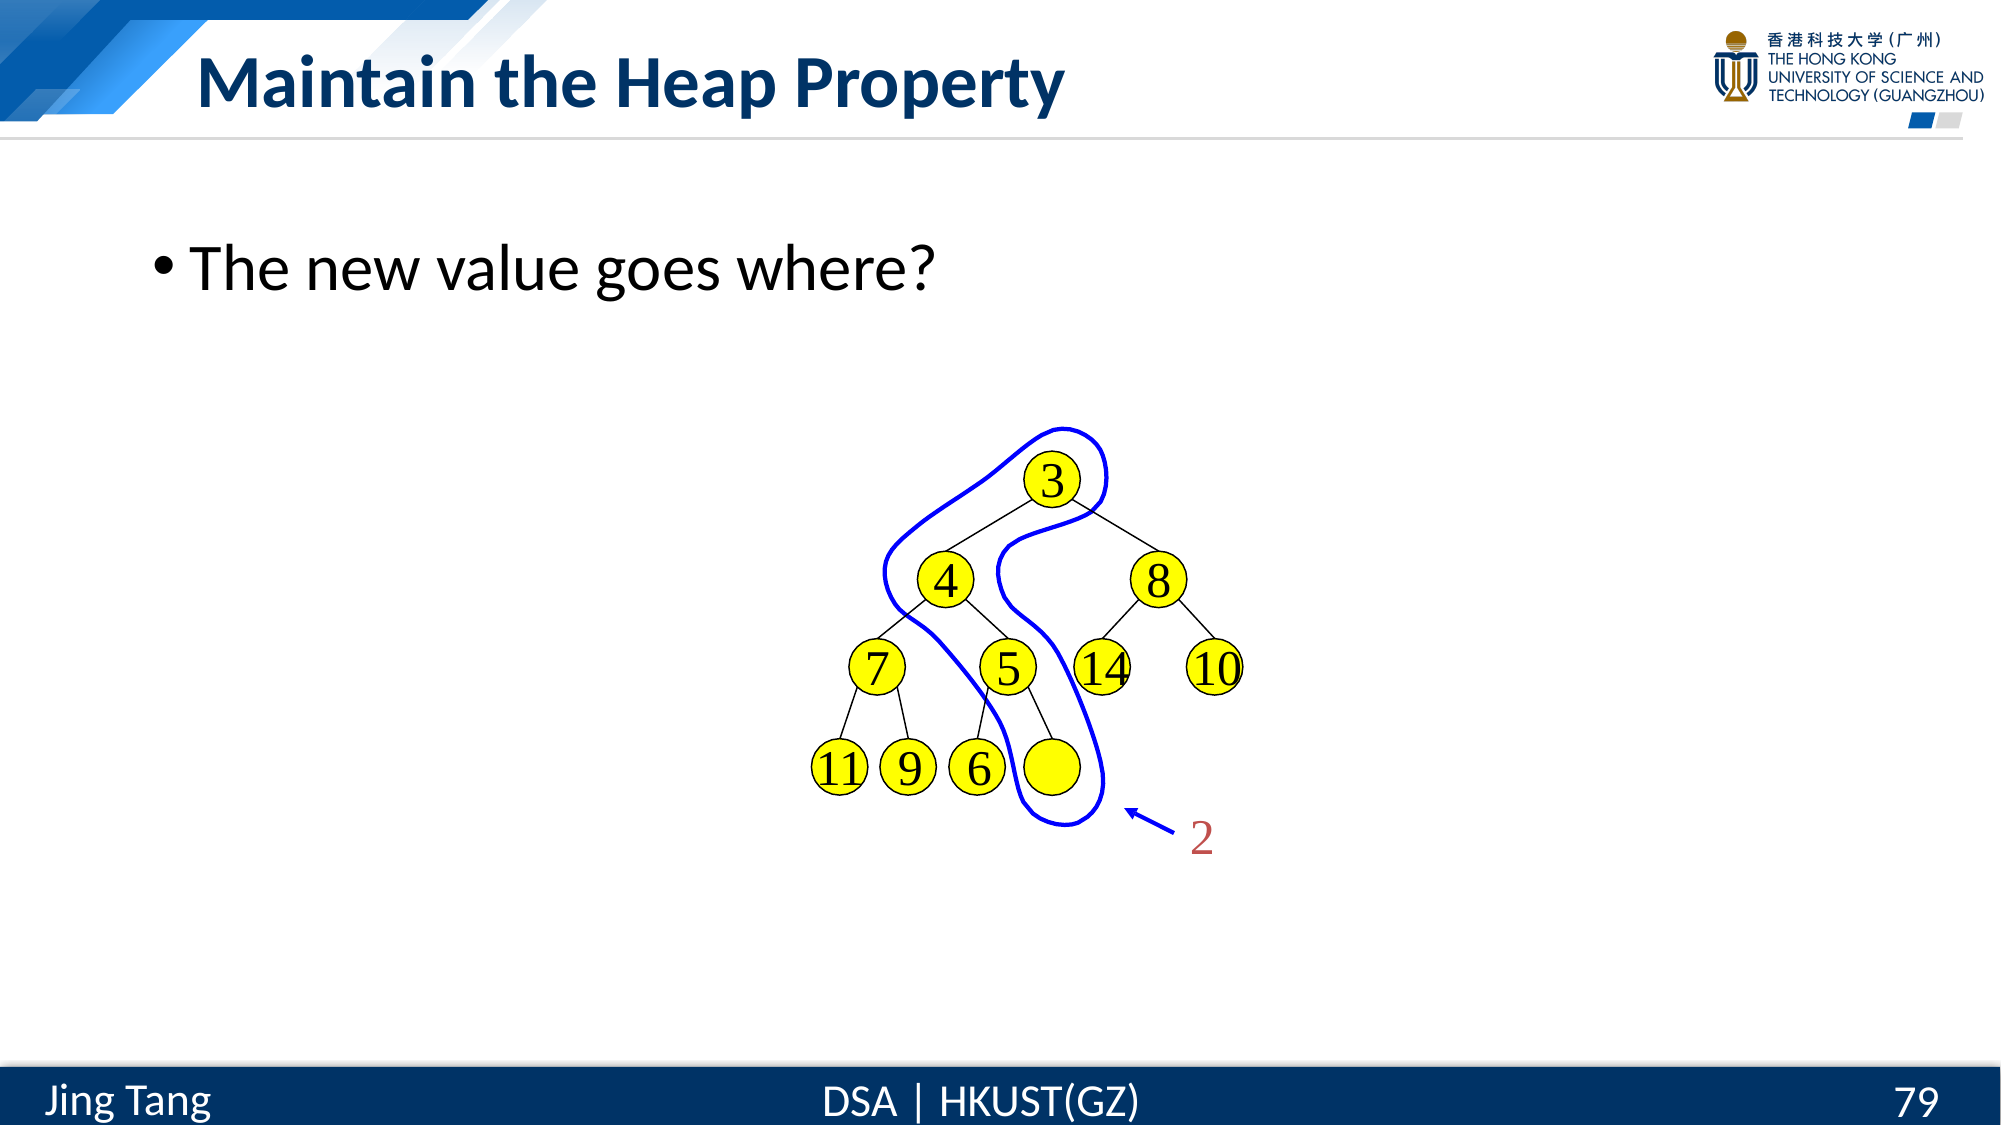

# Maintain the Heap Property
The new value goes where?

3

4
8

7
5	14	10

11	9	6
2

79